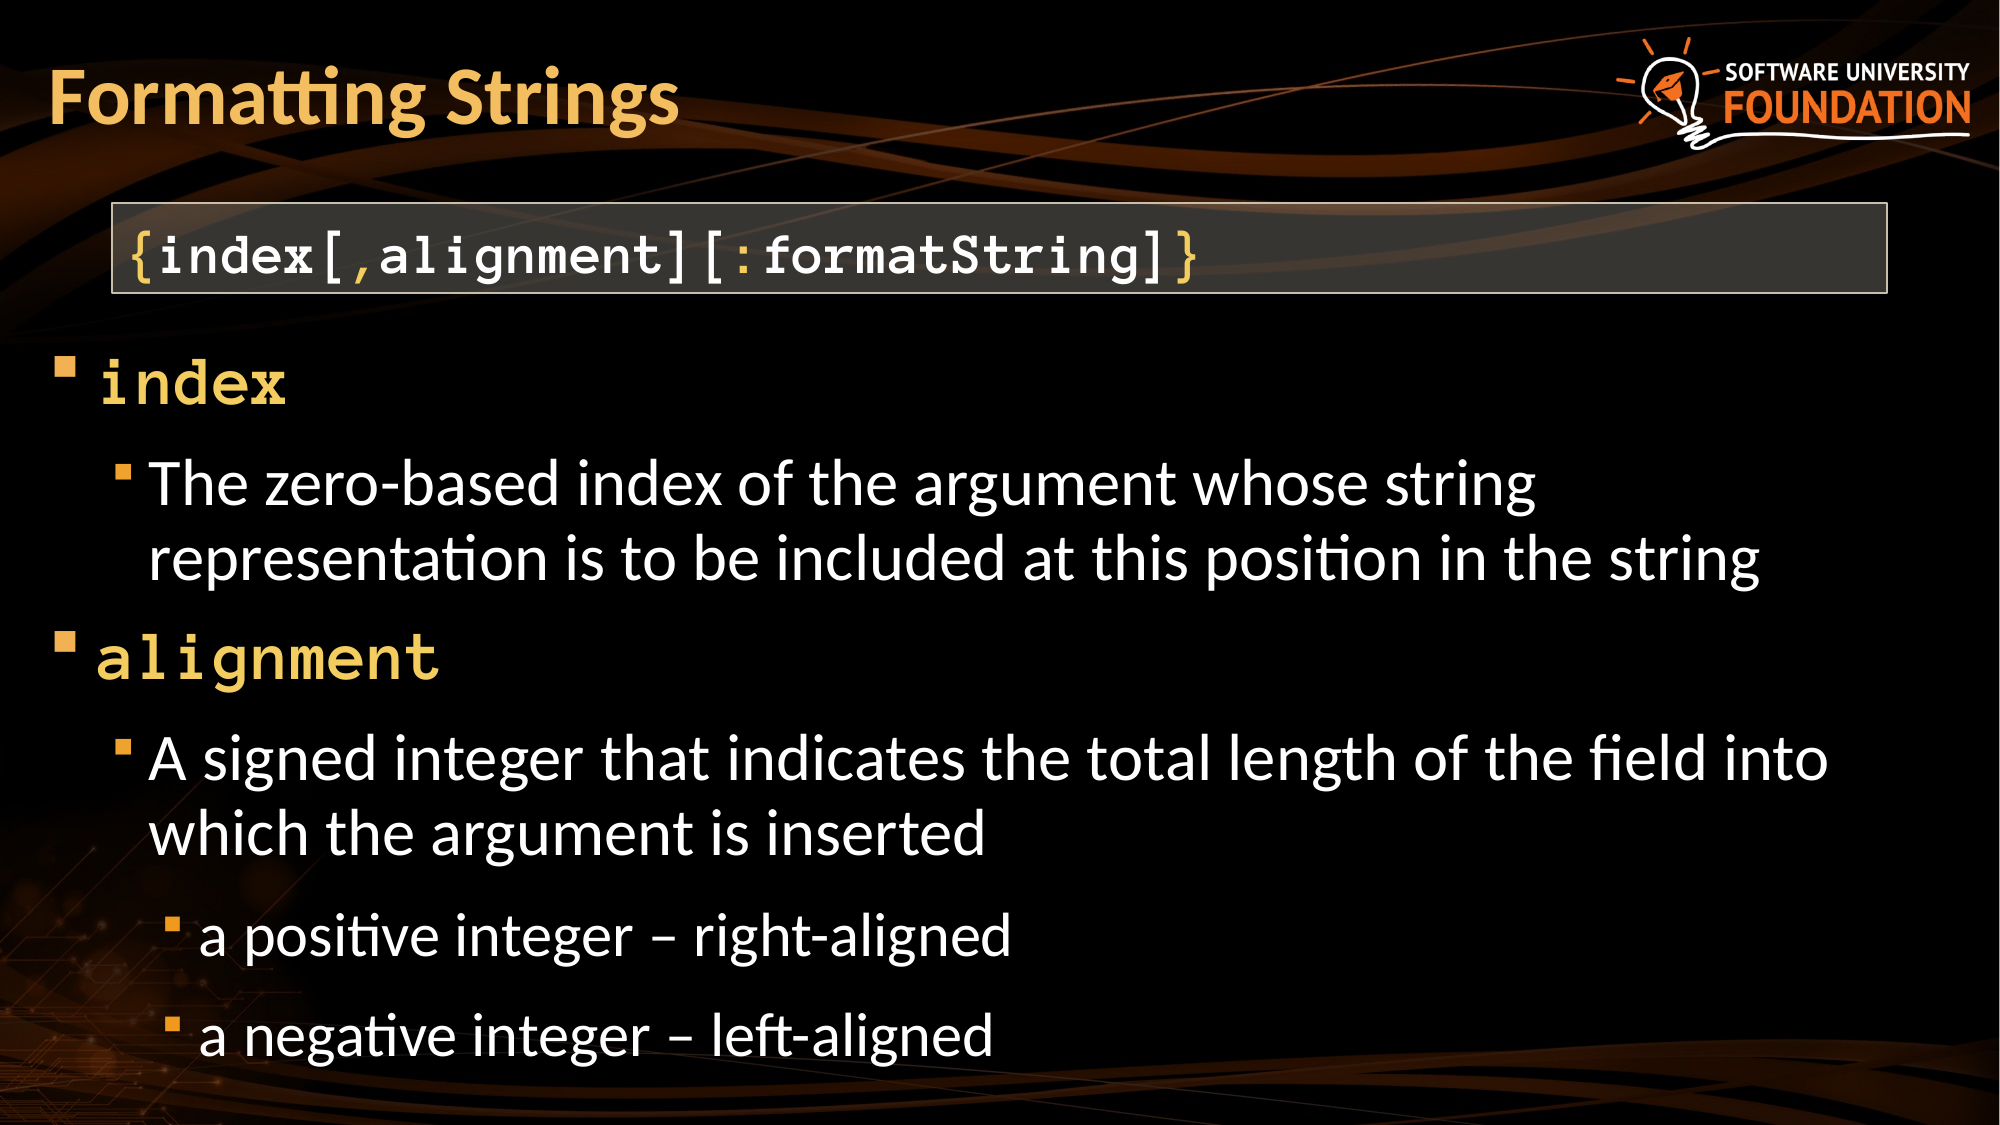

# Formatting Strings
{index[,alignment][:formatString]}
index
The zero-based index of the argument whose string representation is to be included at this position in the string
alignment
A signed integer that indicates the total length of the field into which the argument is inserted
a positive integer – right-aligned
a negative integer – left-aligned